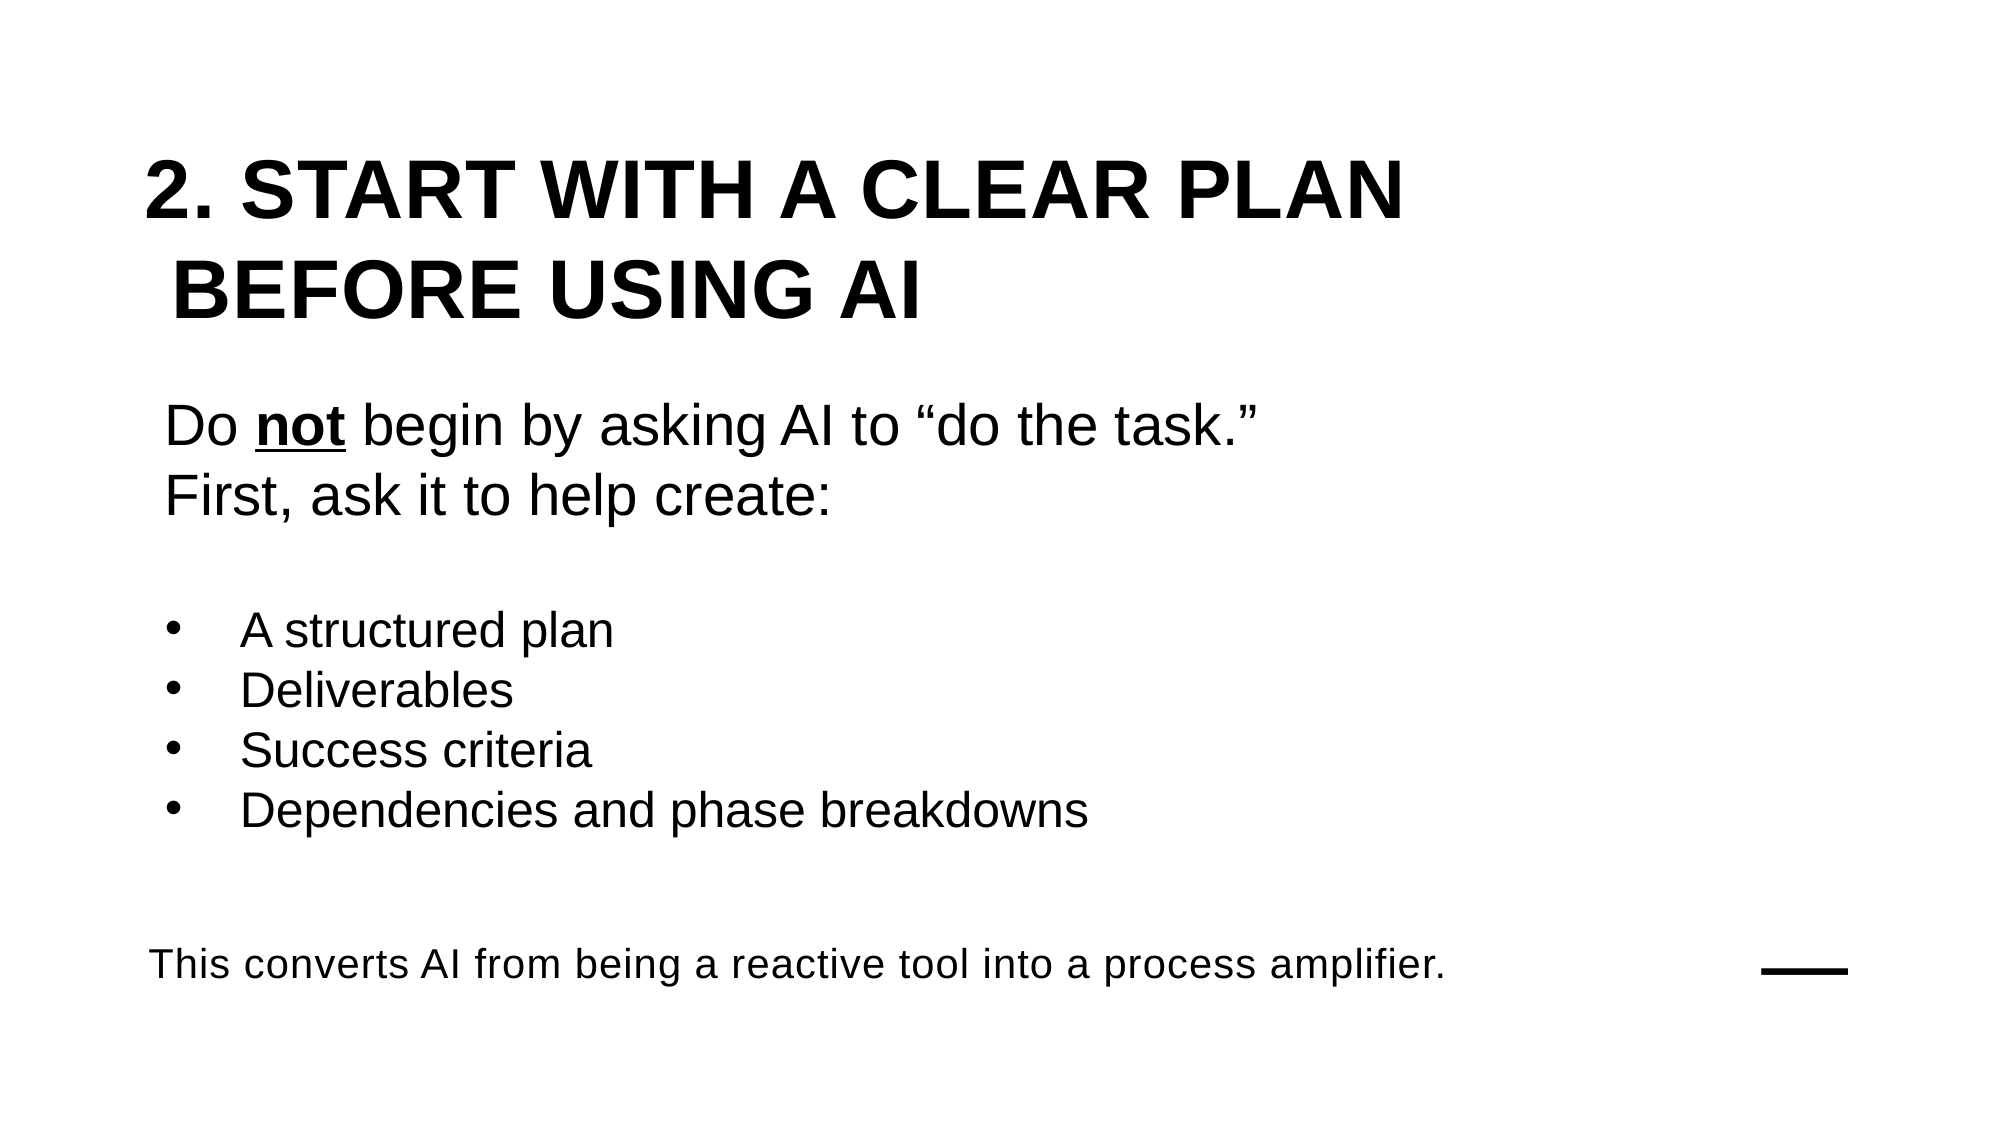

2. Start With a Clear Plan Before Using AI
Do not begin by asking AI to “do the task.”
First, ask it to help create:

A structured plan
Deliverables
Success criteria
Dependencies and phase breakdowns
# This converts AI from being a reactive tool into a process amplifier.